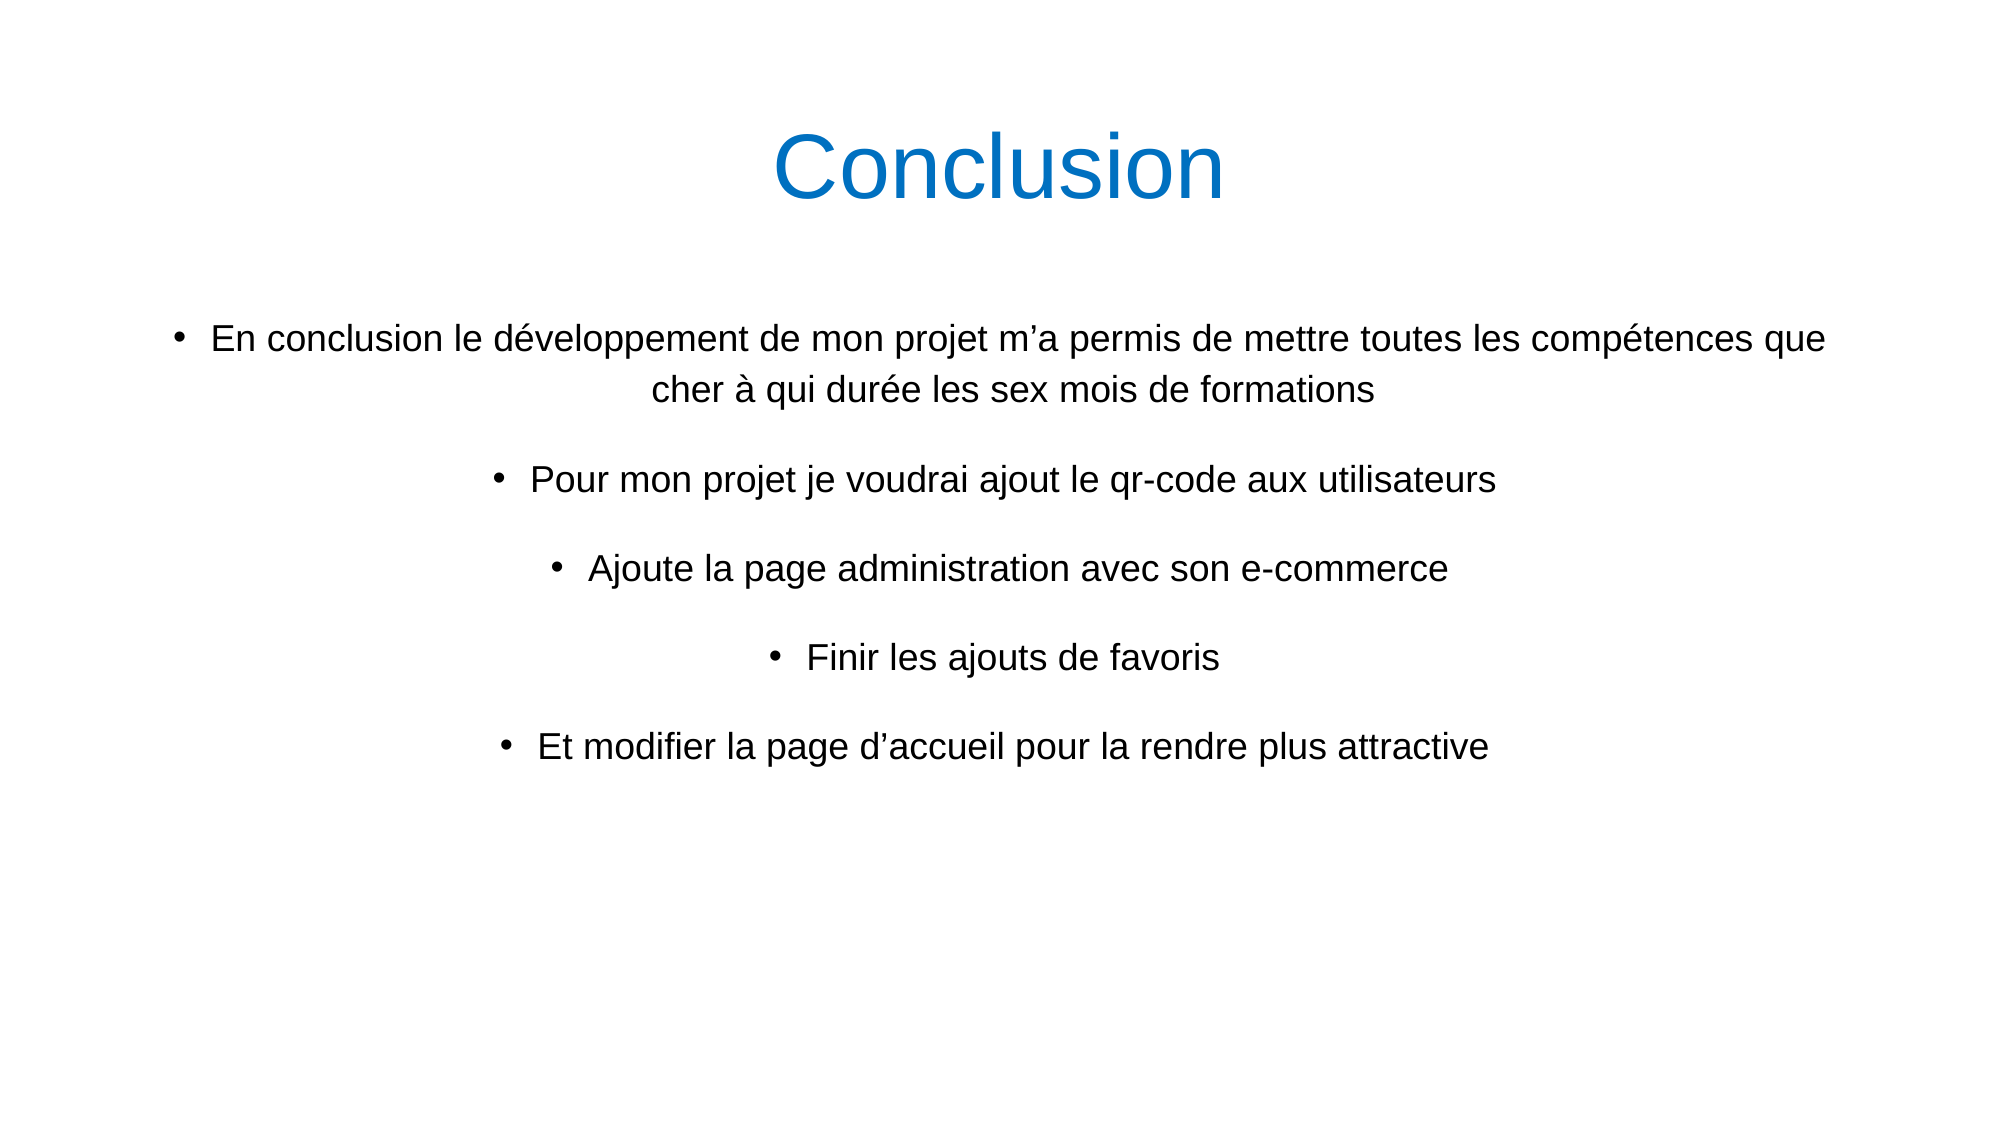

# Conclusion
En conclusion le développement de mon projet m’a permis de mettre toutes les compétences que cher à qui durée les sex mois de formations
Pour mon projet je voudrai ajout le qr-code aux utilisateurs
Ajoute la page administration avec son e-commerce
Finir les ajouts de favoris
Et modifier la page d’accueil pour la rendre plus attractive